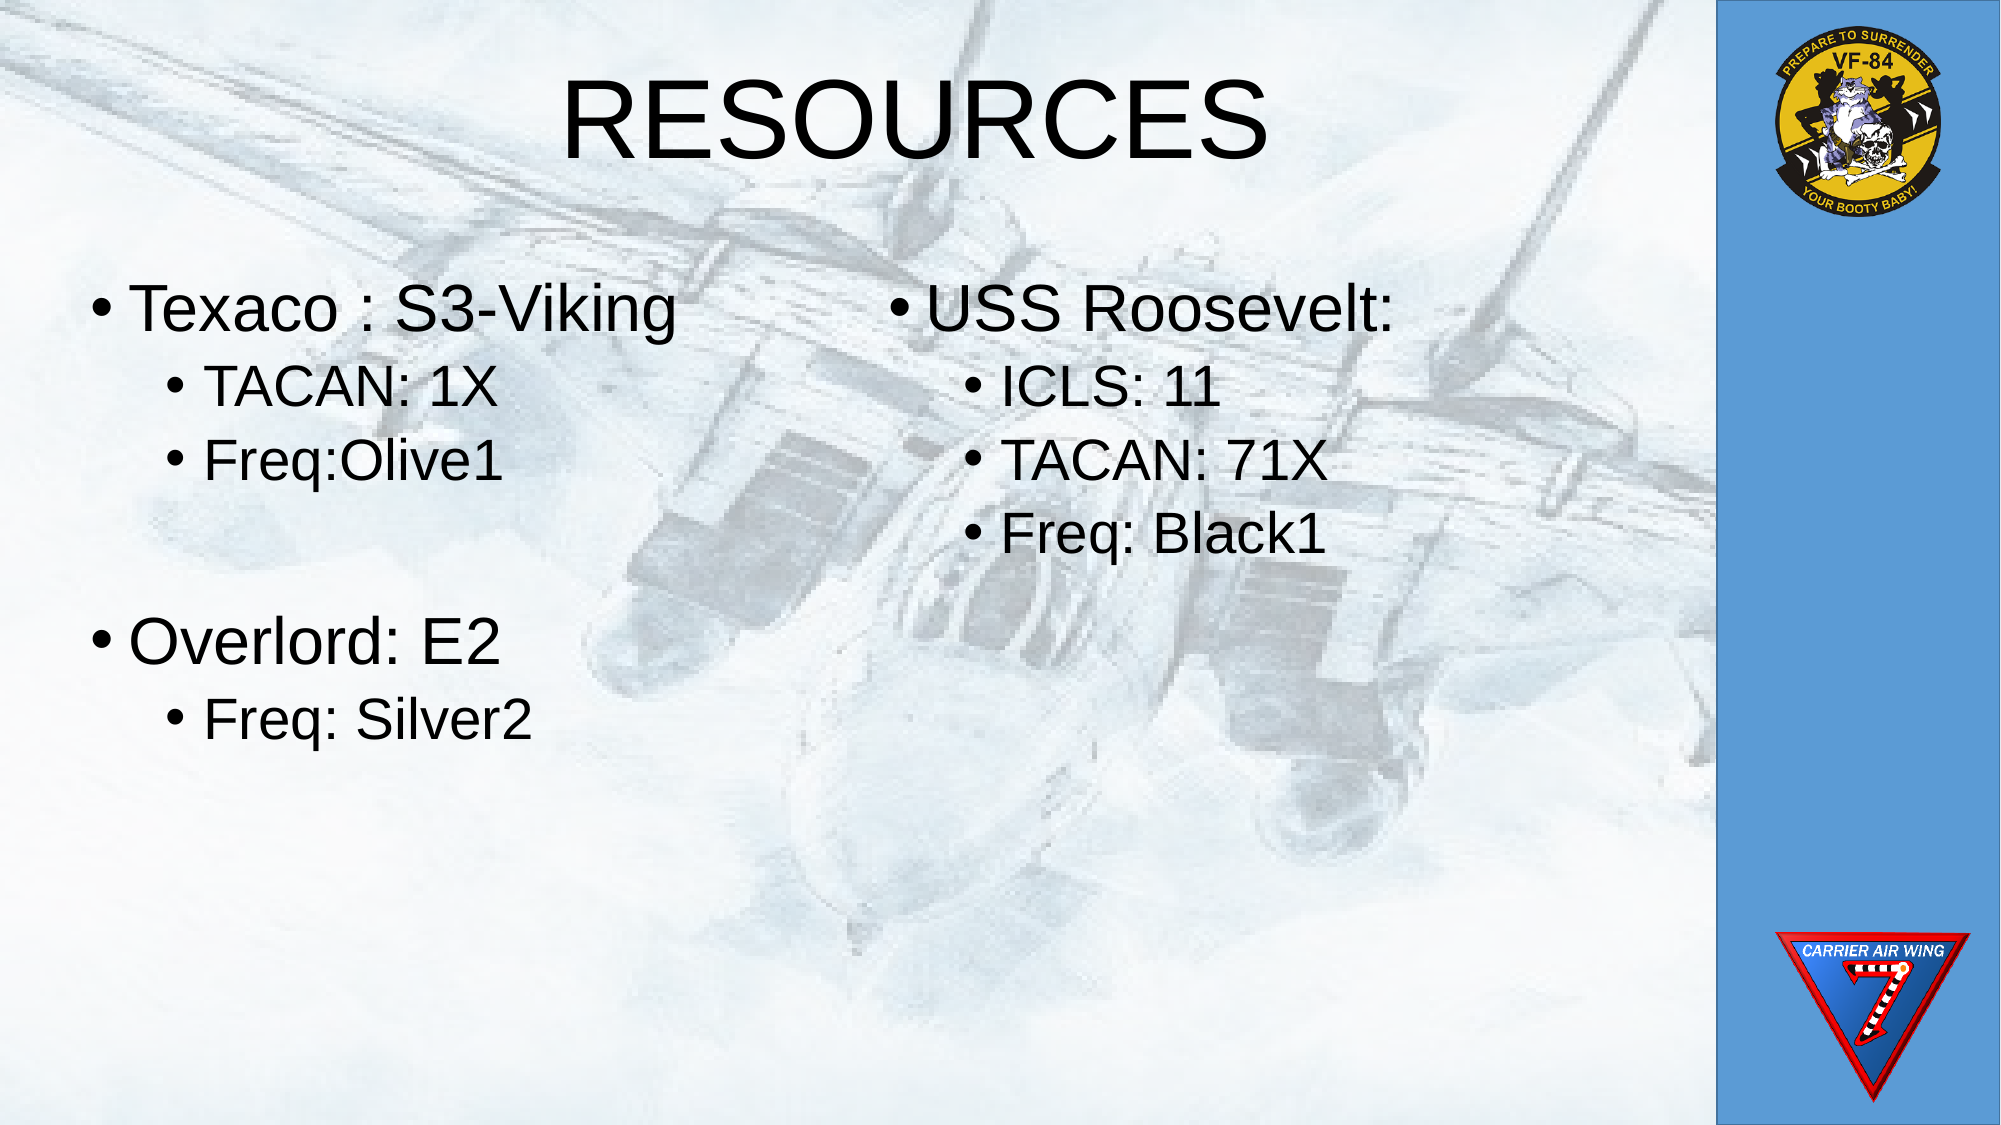

# RESOURCES
USS Roosevelt:
ICLS: 11
TACAN: 71X
Freq: Black1

Texaco : S3-Viking
TACAN: 1X
Freq:Olive1

Overlord: E2
Freq: Silver2